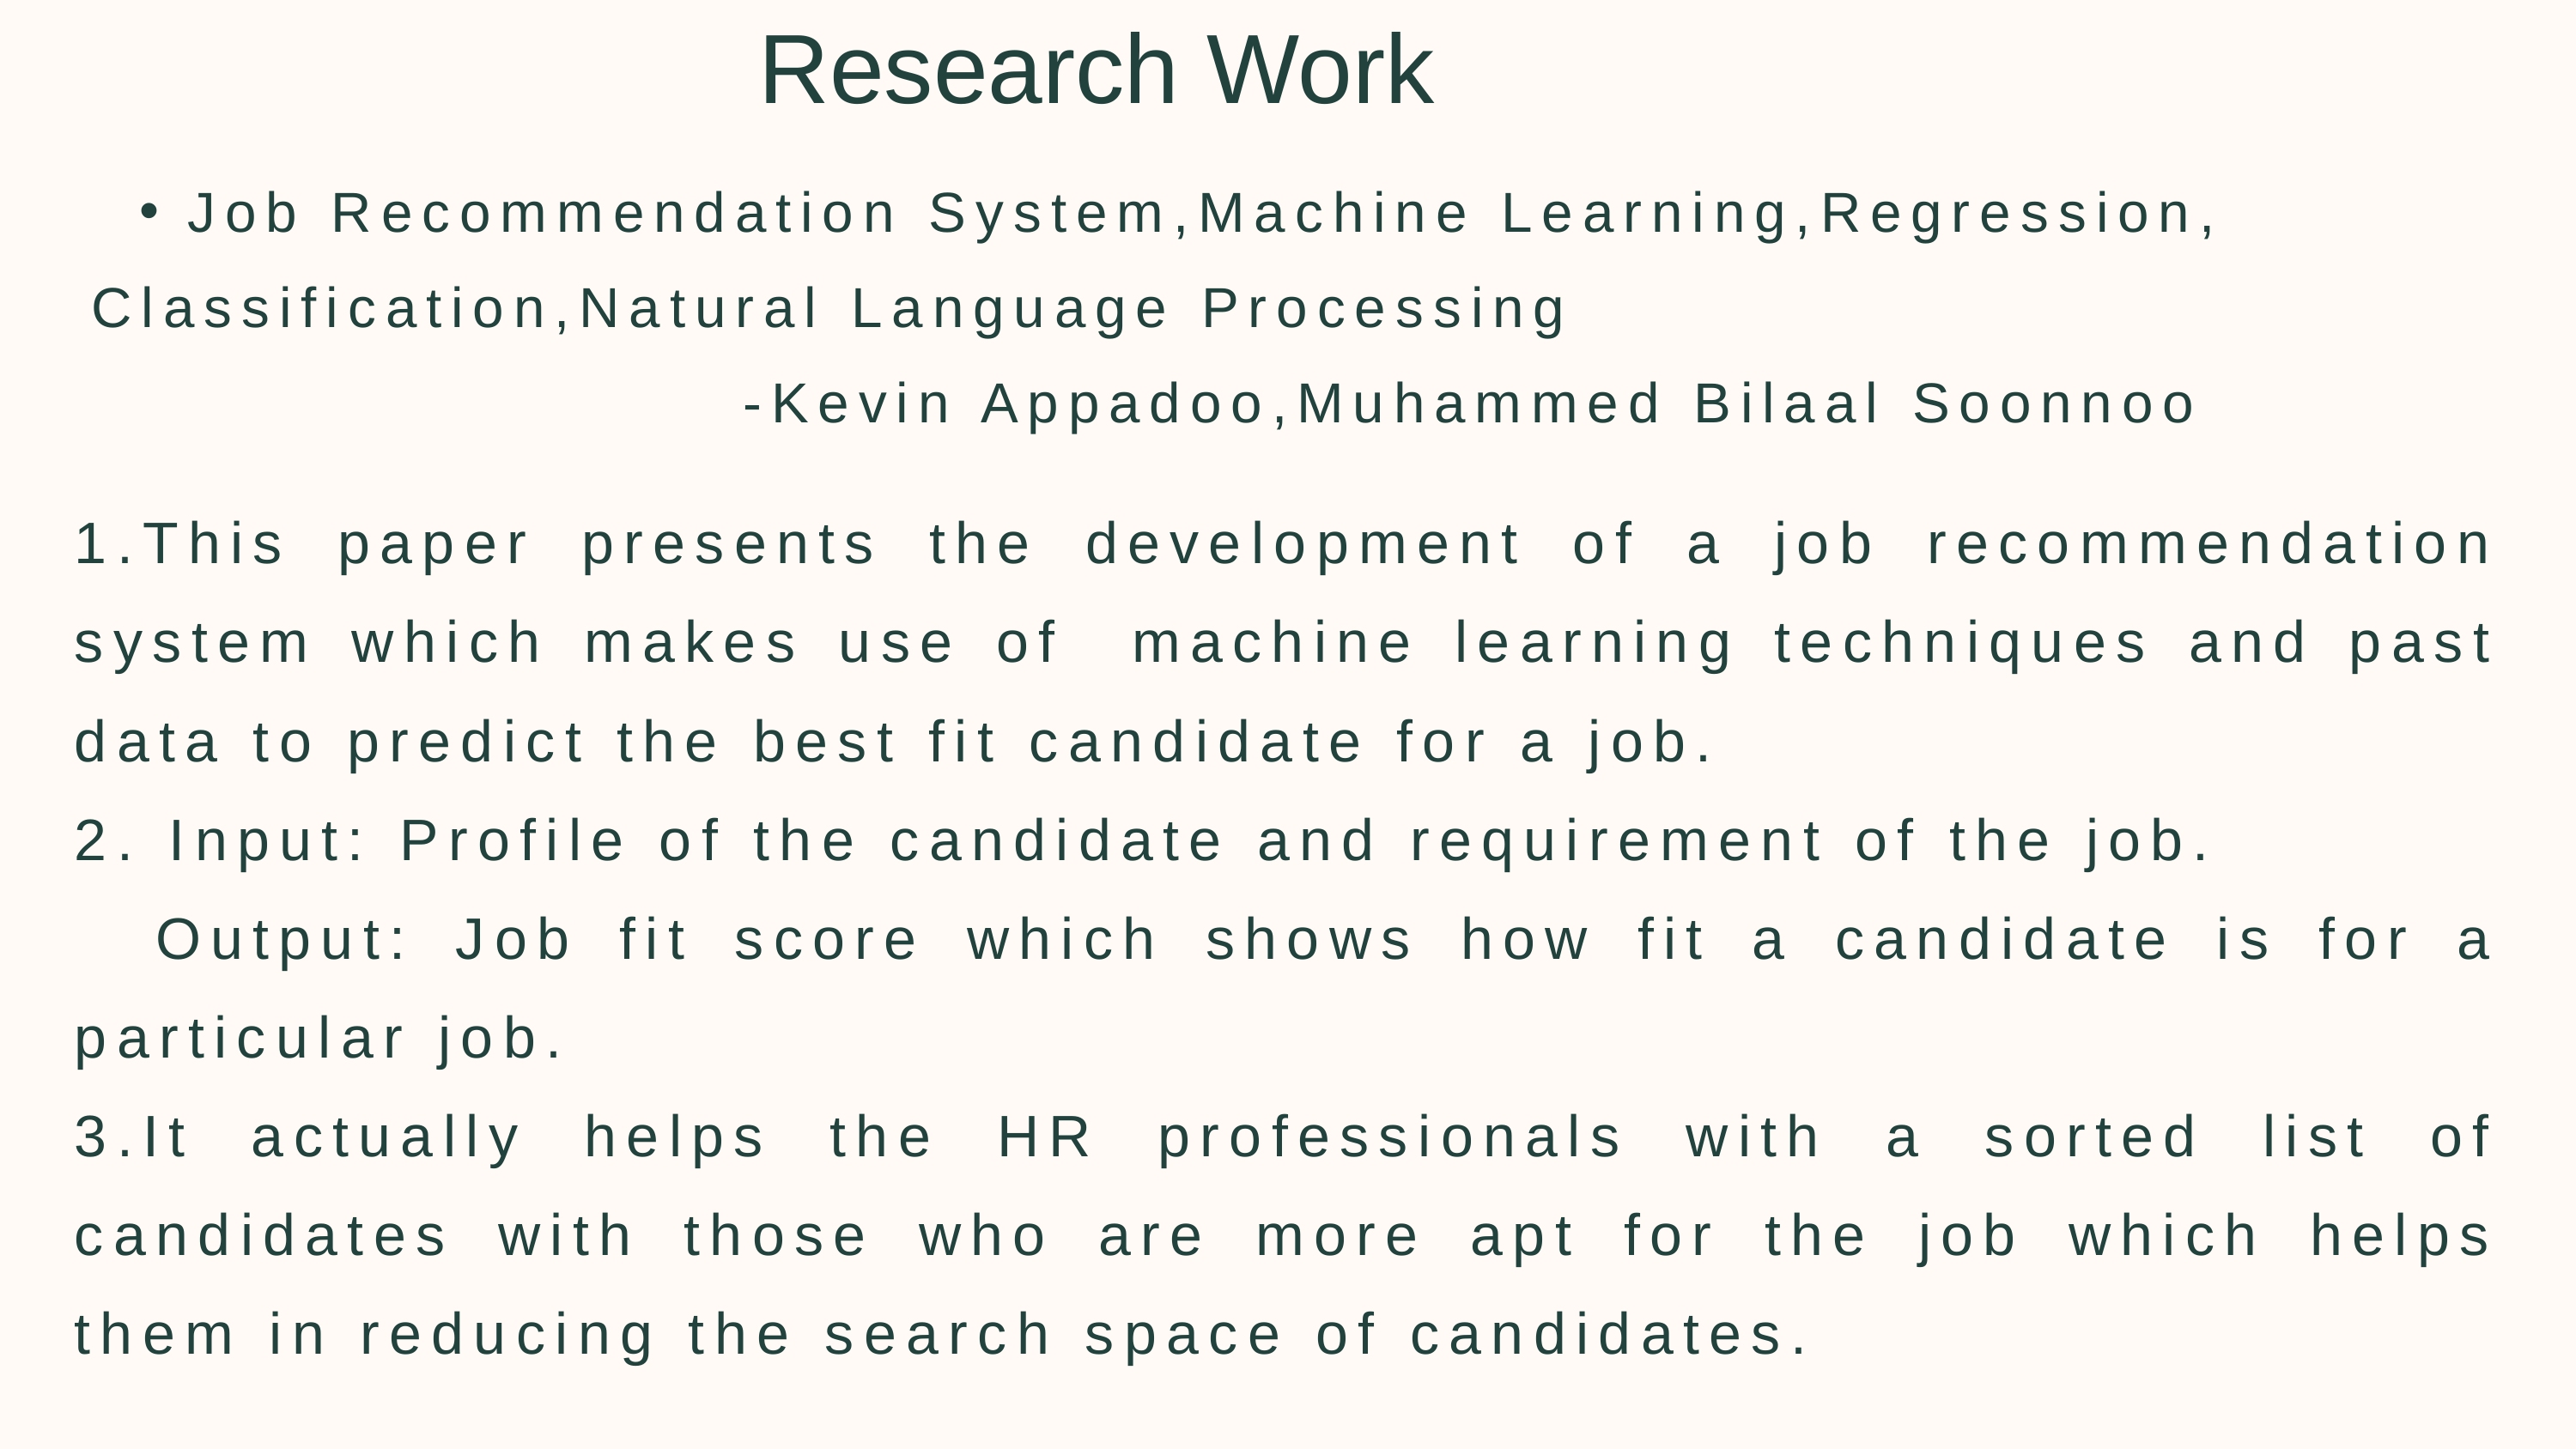

Research Work
Job Recommendation System,Machine Learning,Regression,
Classification,Natural Language Processing
                          -Kevin Appadoo,Muhammed Bilaal Soonnoo

1.This paper presents the development of a job recommendation system which makes use of  machine learning techniques and past data to predict the best fit candidate for a job.
2. Input: Profile of the candidate and requirement of the job.
  Output: Job fit score which shows how fit a candidate is for a particular job.
3.It actually helps the HR professionals with a sorted list of candidates with those who are more apt for the job which helps them in reducing the search space of candidates.